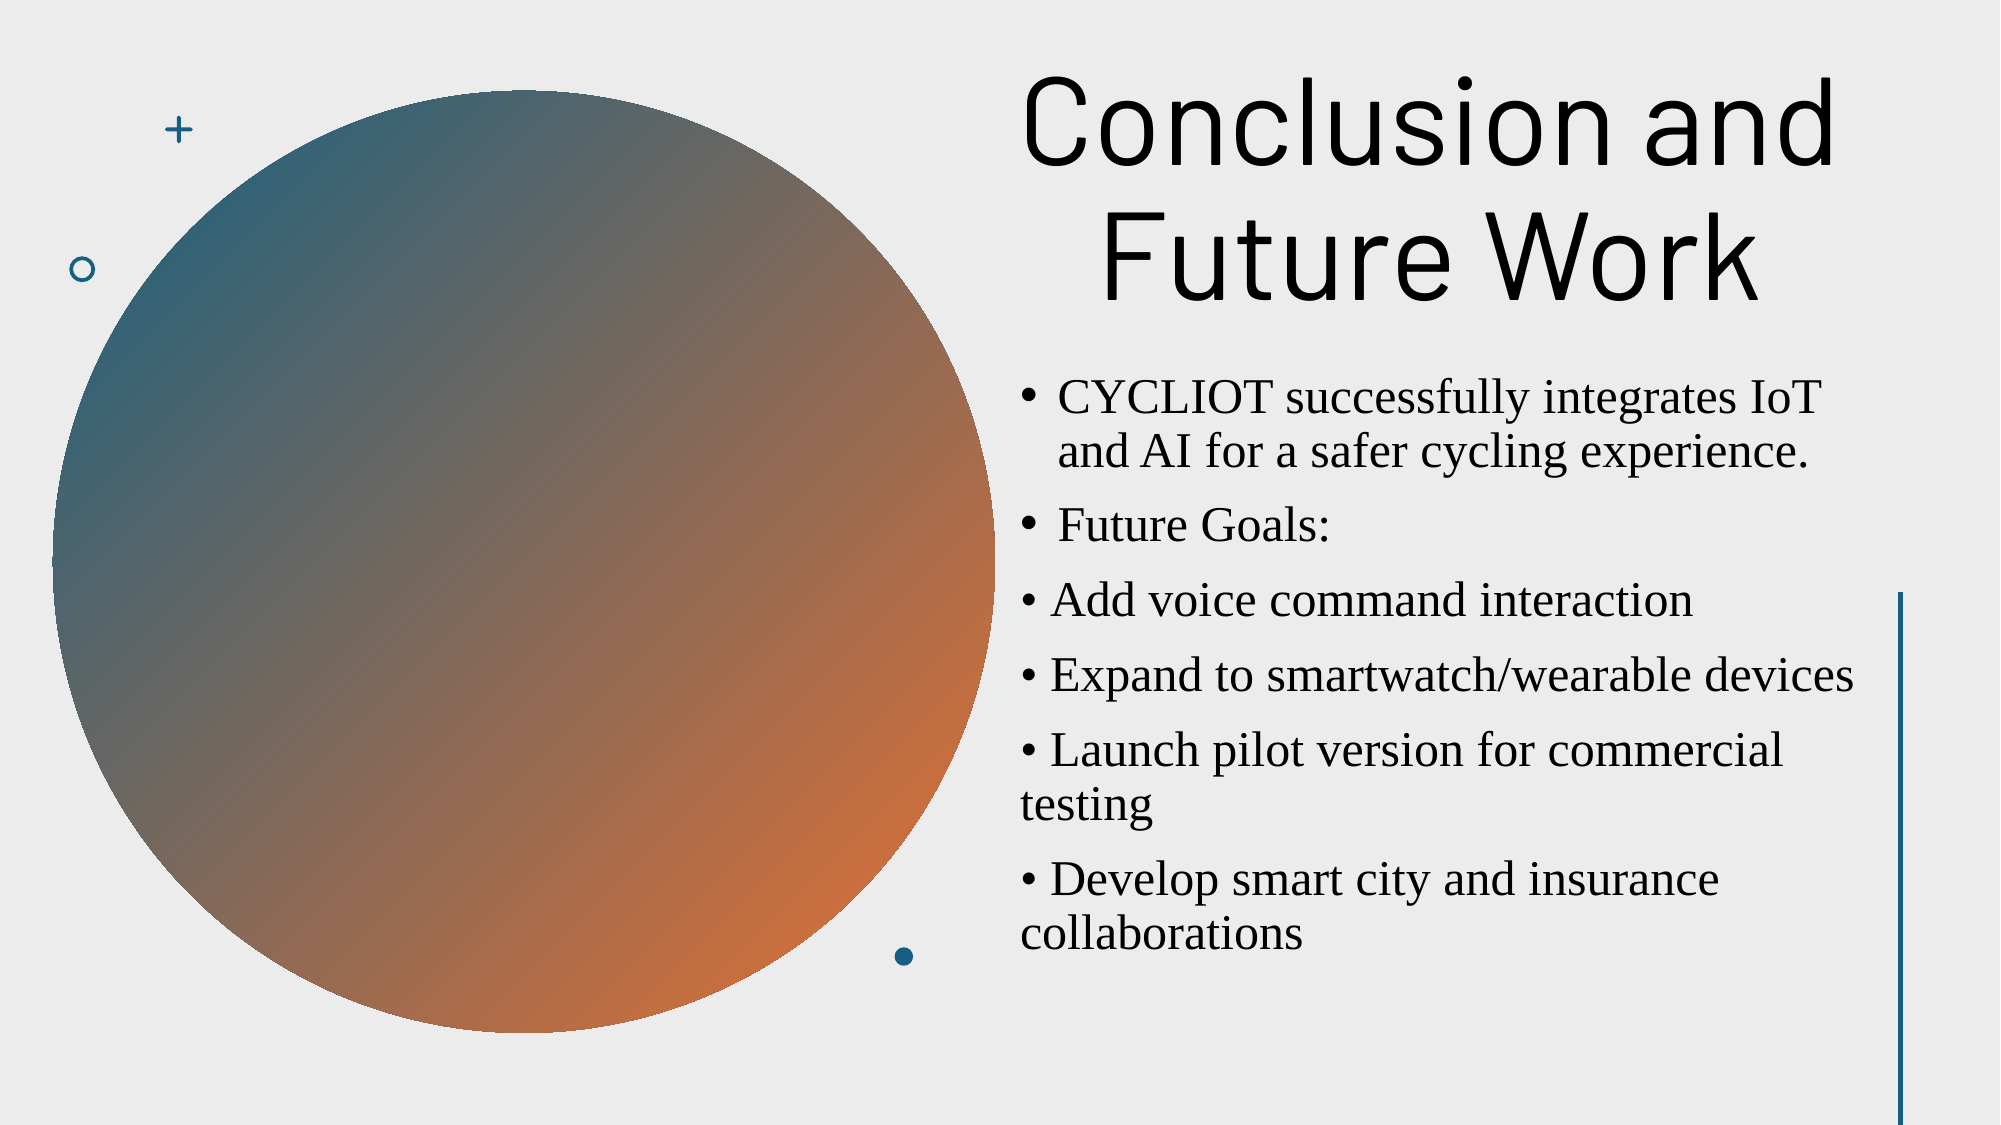

# Conclusion and Future Work

CYCLIOT successfully integrates IoT and AI for a safer cycling experience.
Future Goals:
• Add voice command interaction
• Expand to smartwatch/wearable devices
• Launch pilot version for commercial testing
• Develop smart city and insurance collaborations